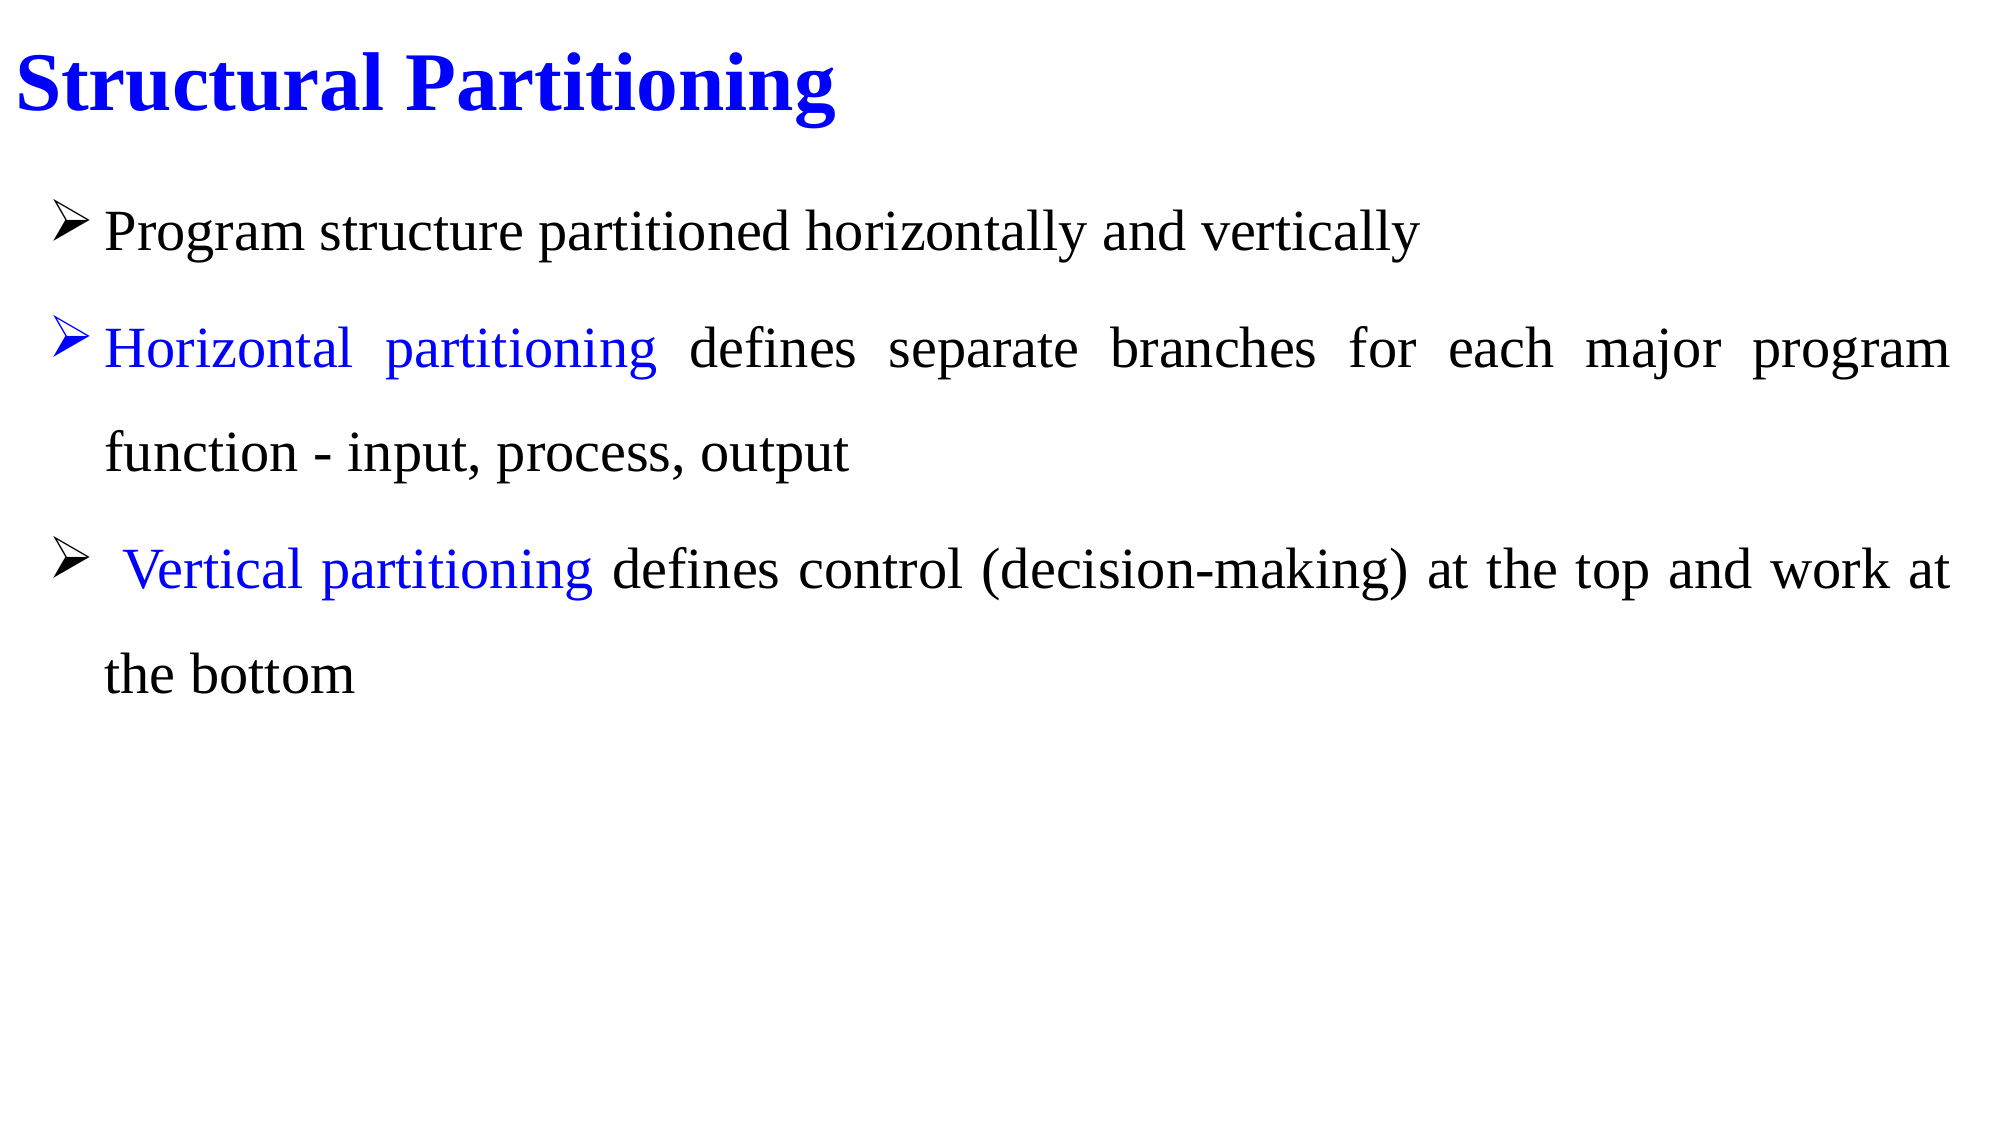

# Structural Partitioning
Program structure partitioned horizontally and vertically
Horizontal partitioning defines separate branches for each major program function - input, process, output
 Vertical partitioning defines control (decision-making) at the top and work at the bottom